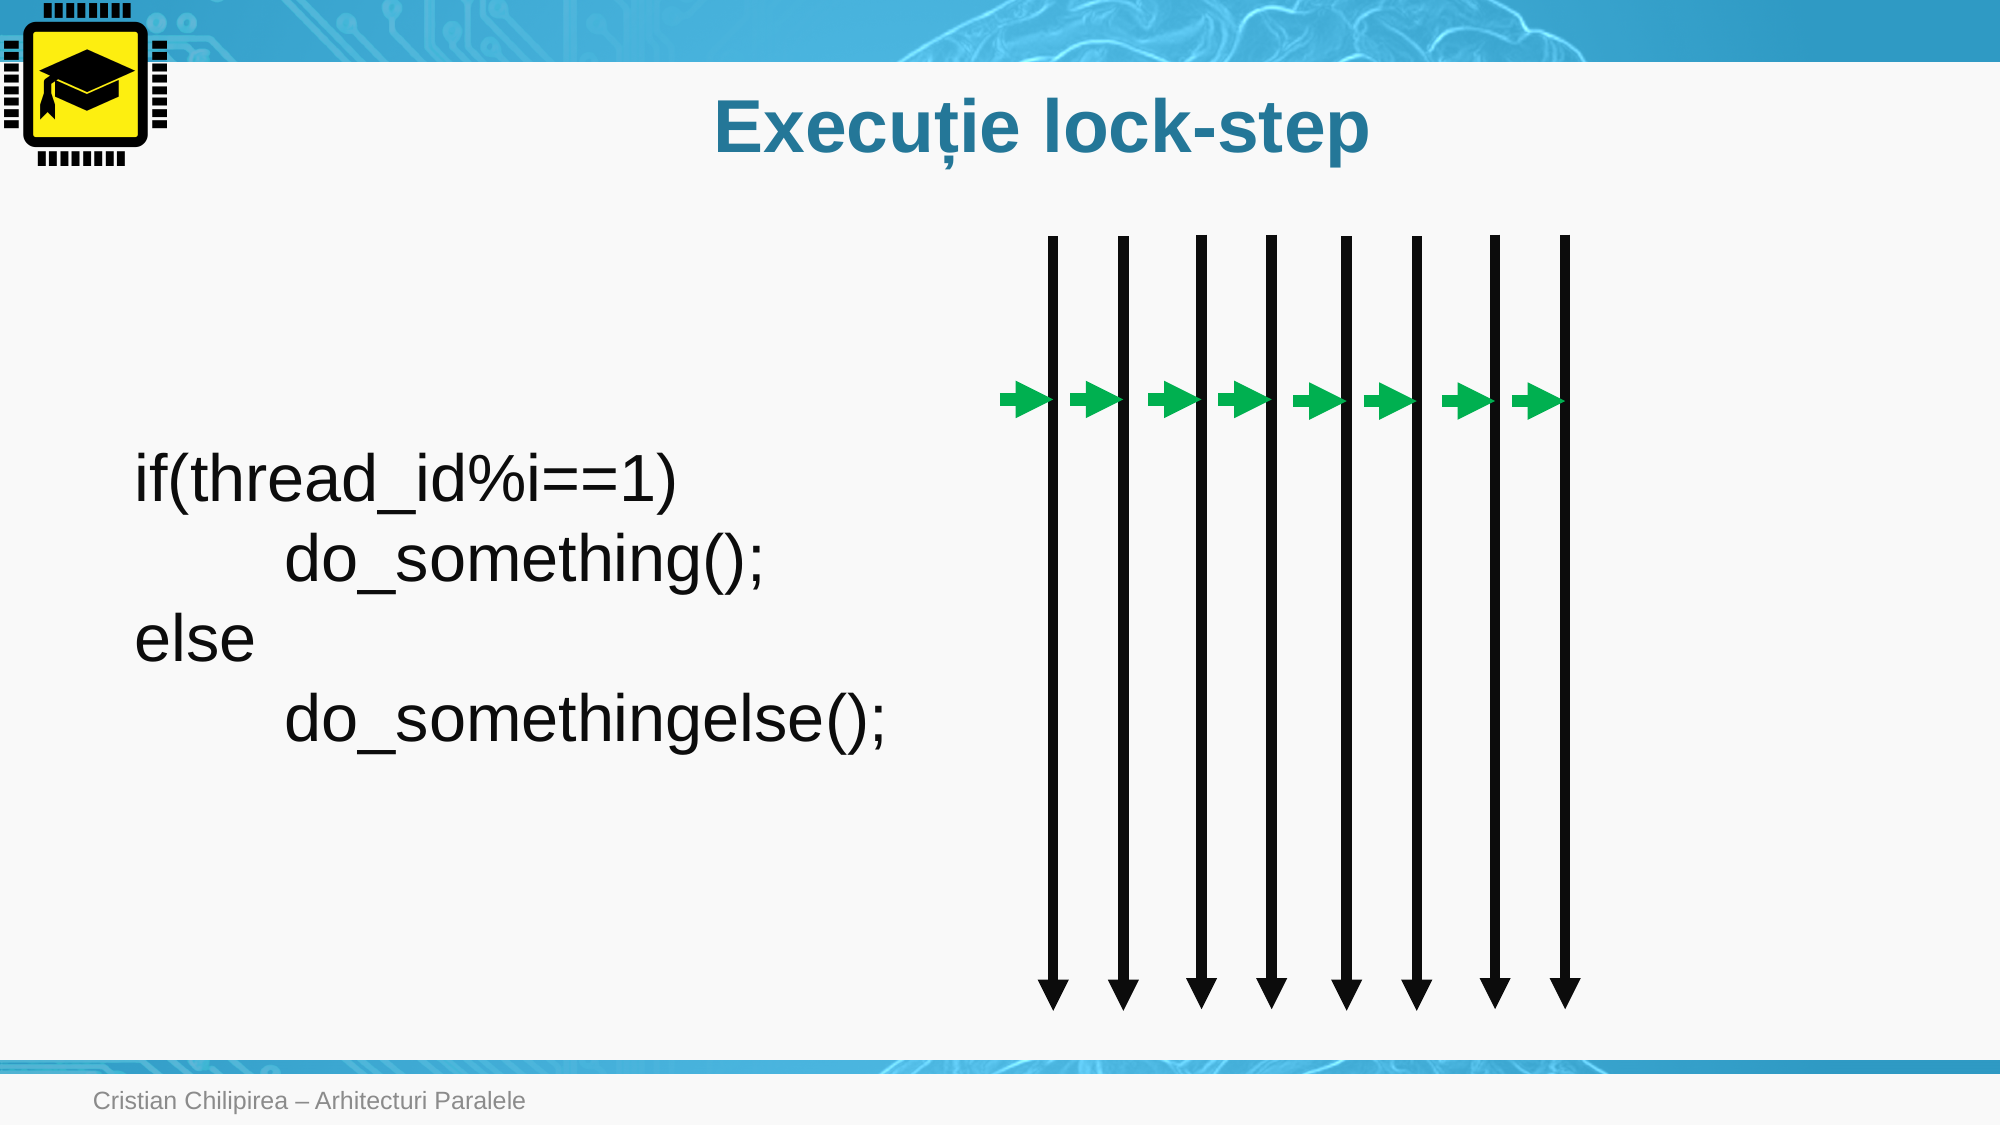

# Execuție lock-step
if(thread_id%i==1)
	do_something();
else
	do_somethingelse();
Cristian Chilipirea – Arhitecturi Paralele